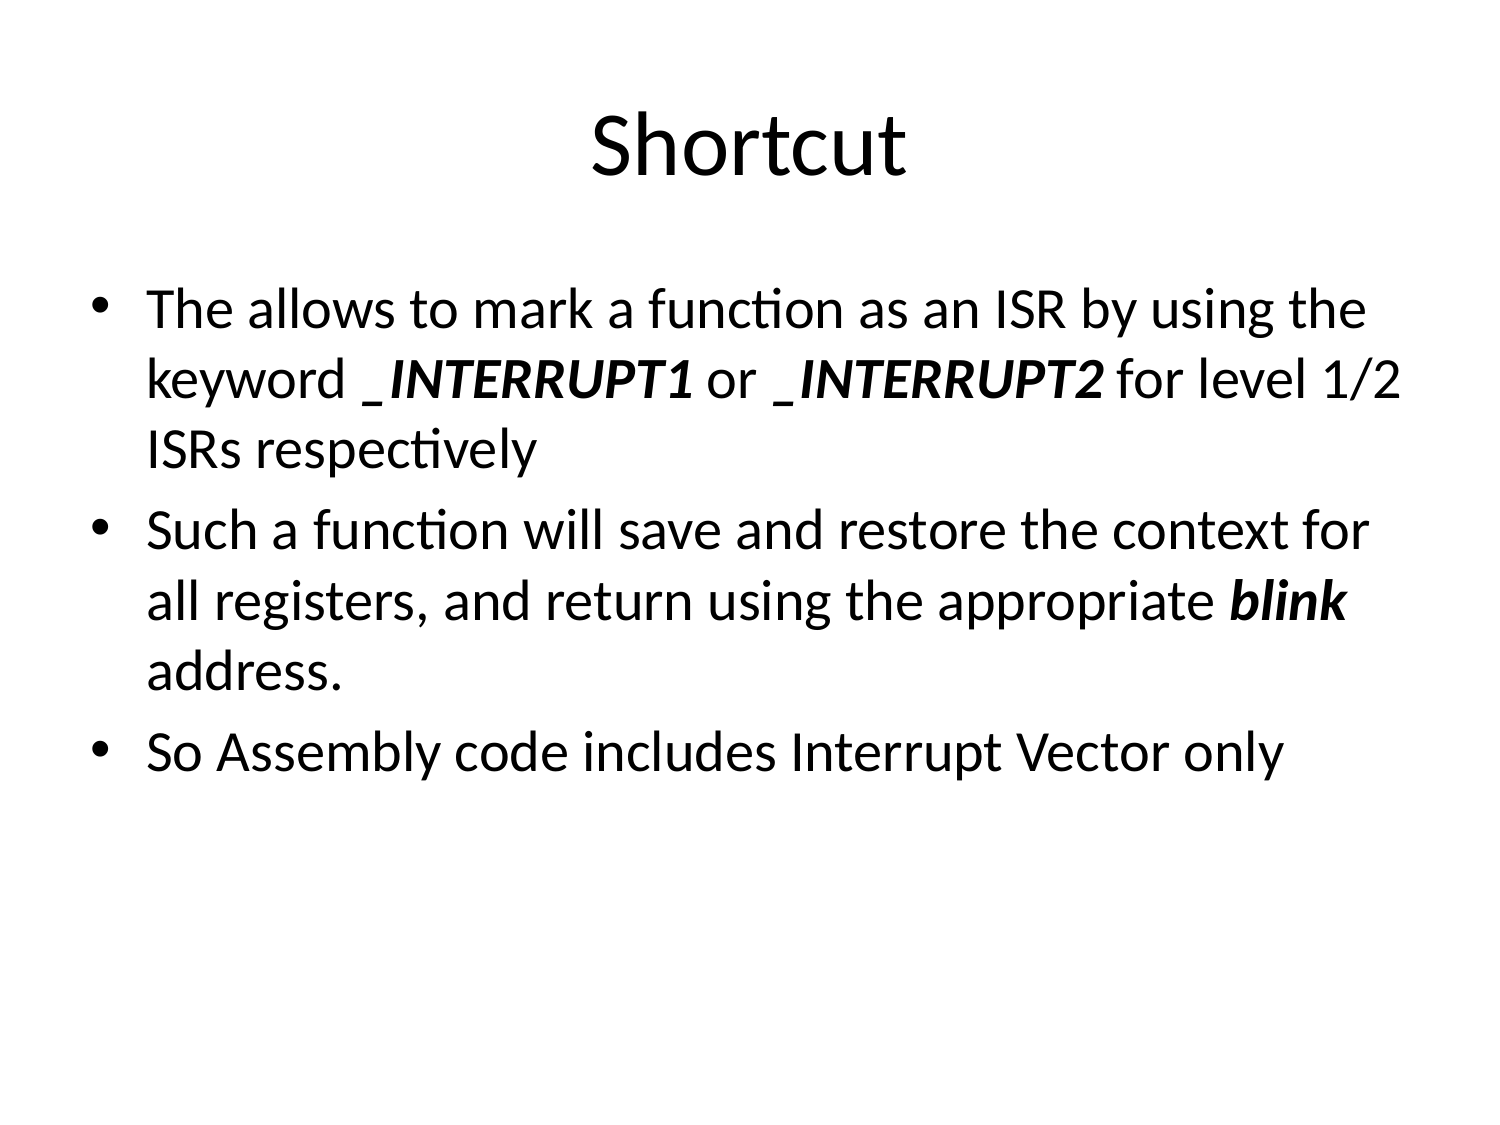

# Shortcut
The allows to mark a function as an ISR by using the keyword _INTERRUPT1 or _INTERRUPT2 for level 1/2 ISRs respectively
Such a function will save and restore the context for all registers, and return using the appropriate blink address.
So Assembly code includes Interrupt Vector only